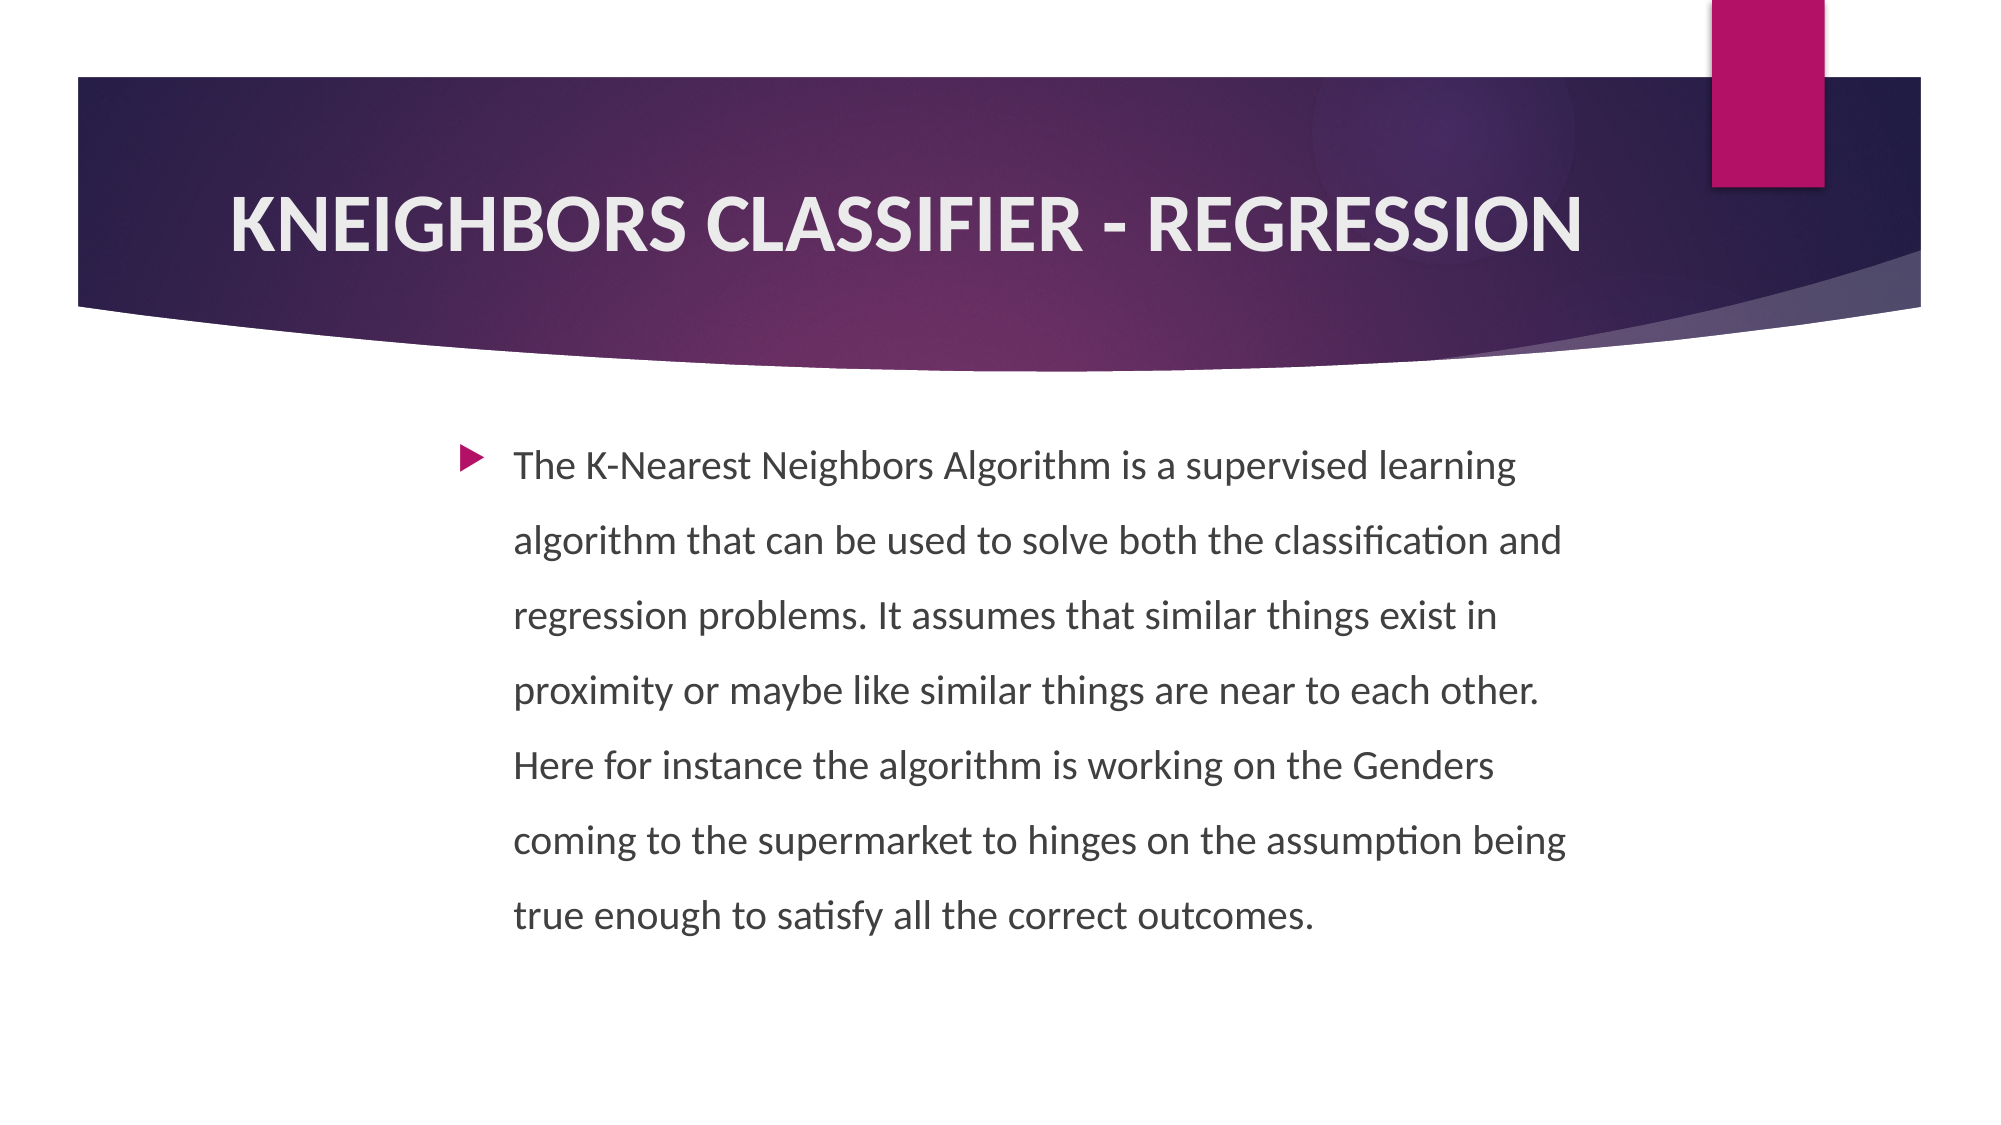

# KNEIGHBORS CLASSIFIER - REGRESSION
The K-Nearest Neighbors Algorithm is a supervised learning algorithm that can be used to solve both the classification and regression problems. It assumes that similar things exist in proximity or maybe like similar things are near to each other. Here for instance the algorithm is working on the Genders coming to the supermarket to hinges on the assumption being true enough to satisfy all the correct outcomes.